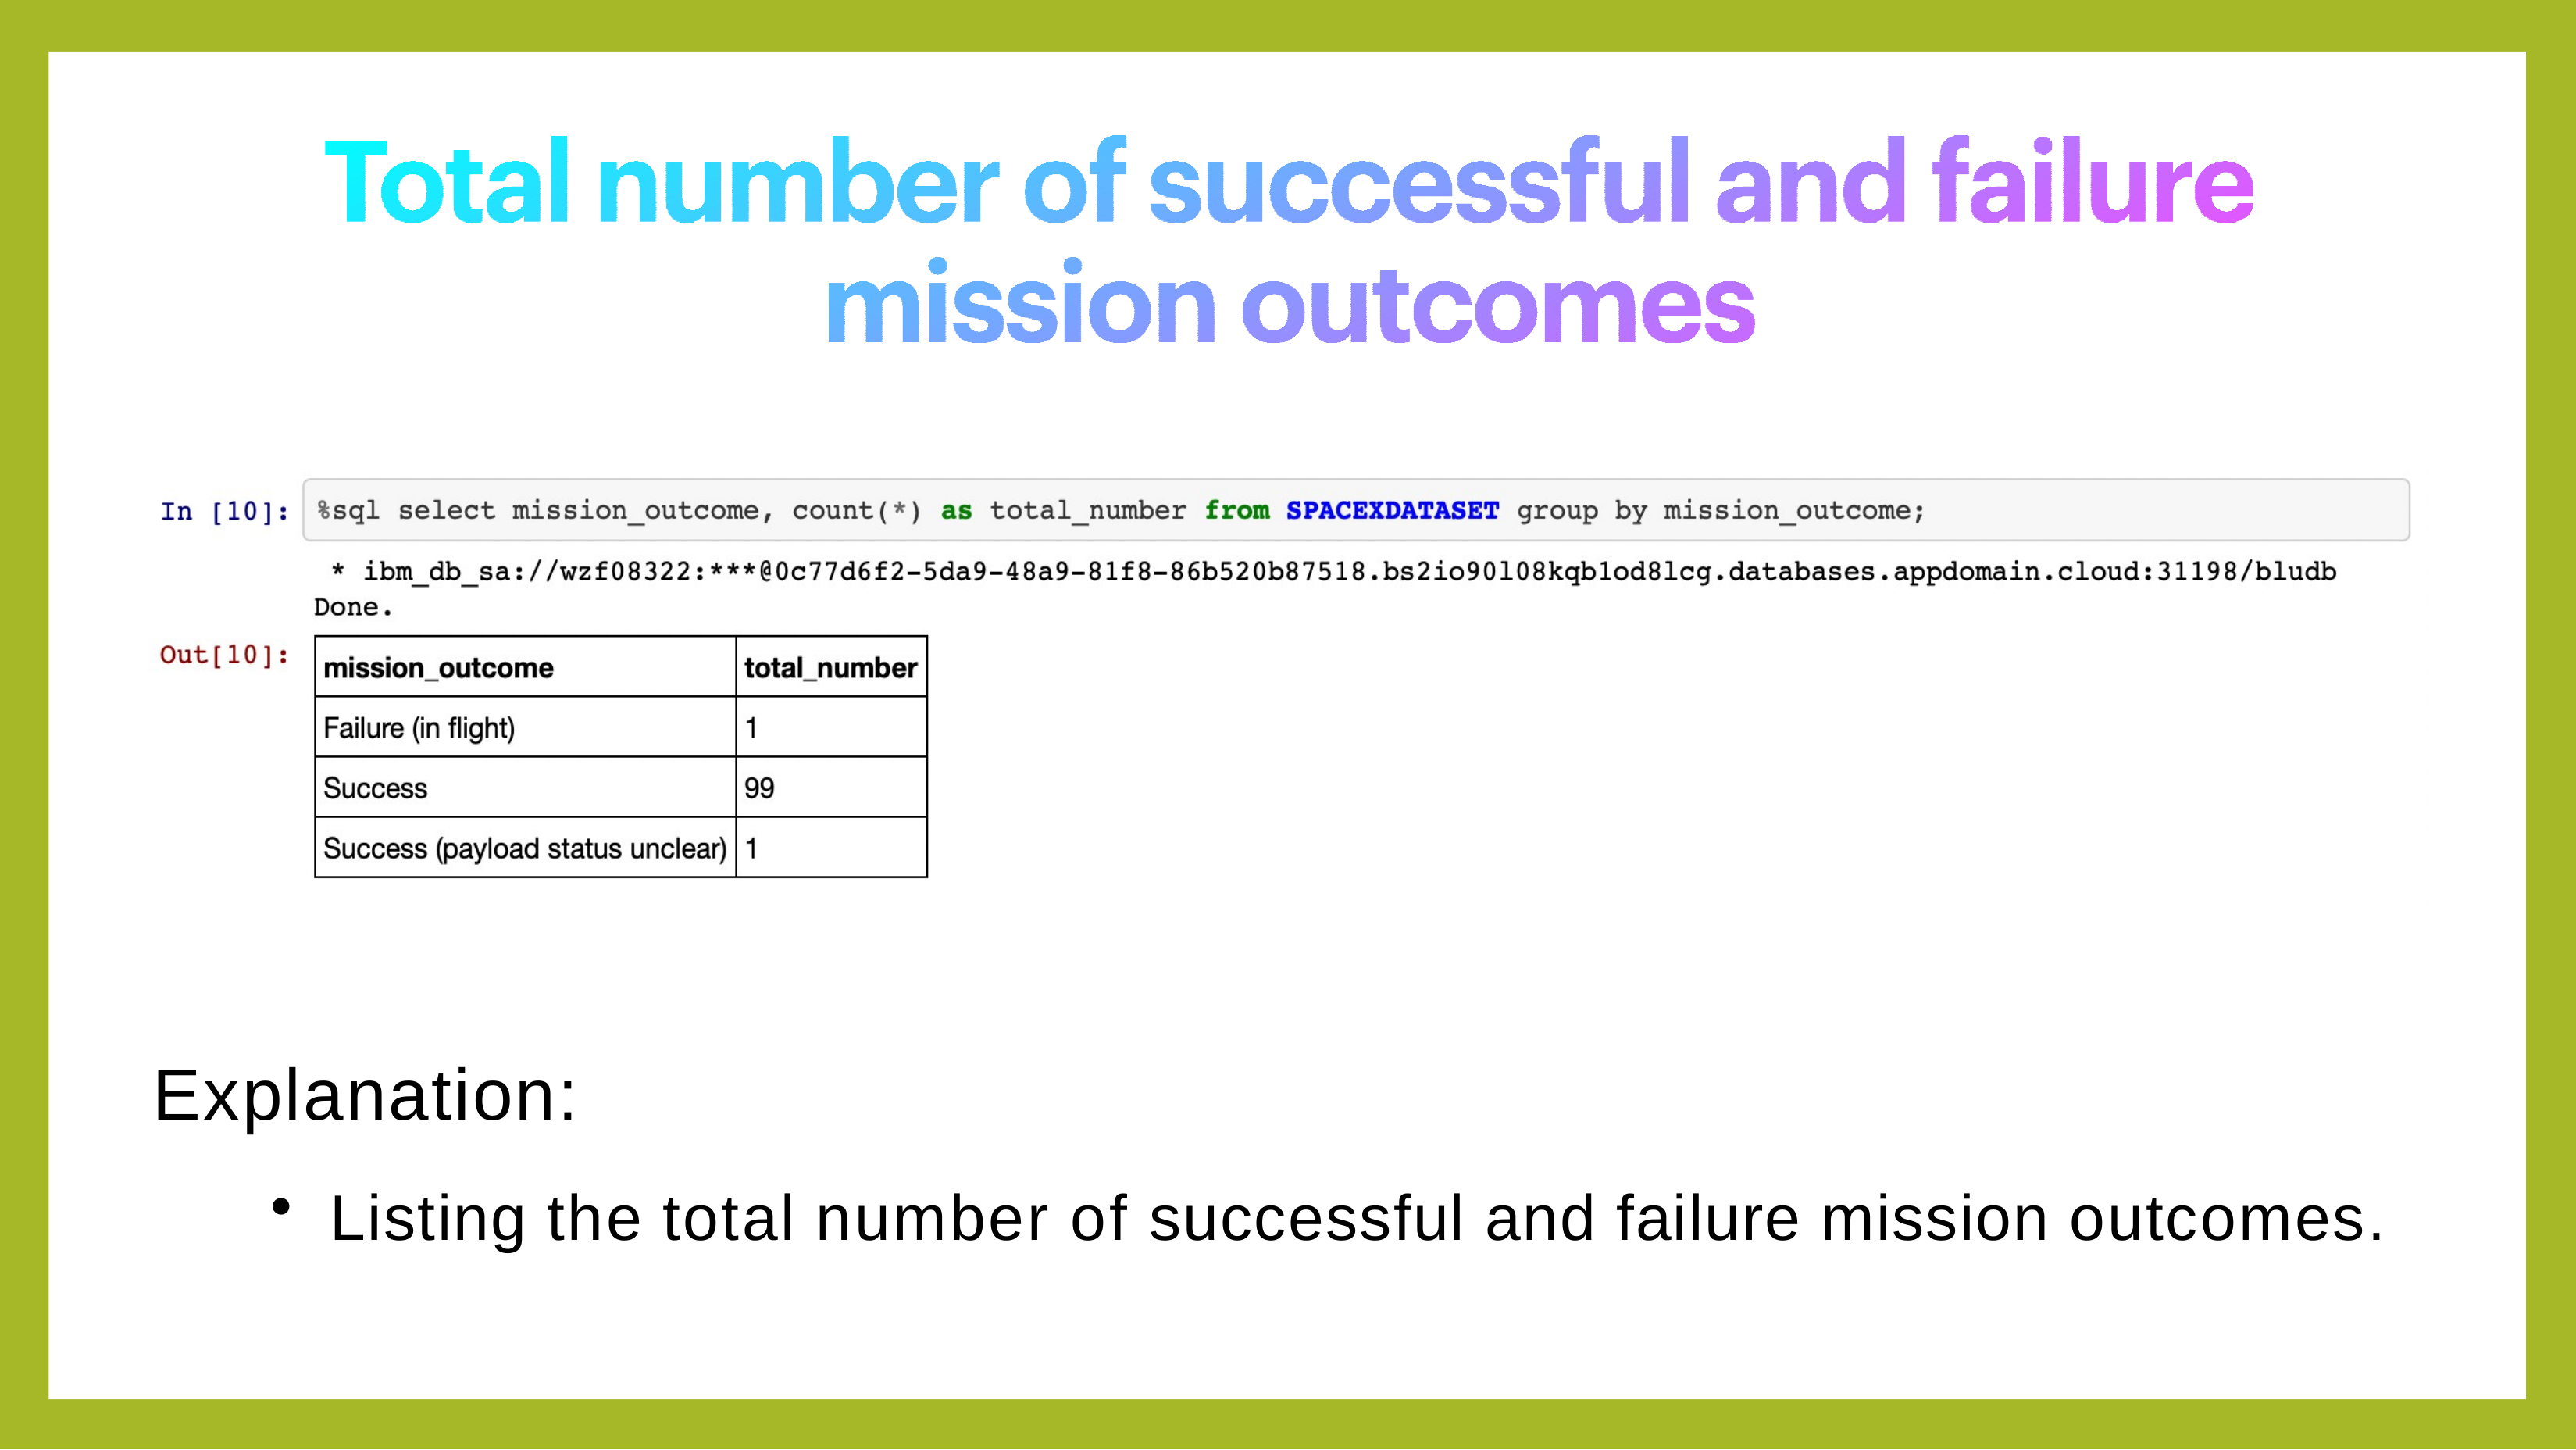

Explanation:
Listing the total number of successful and failure mission outcomes.